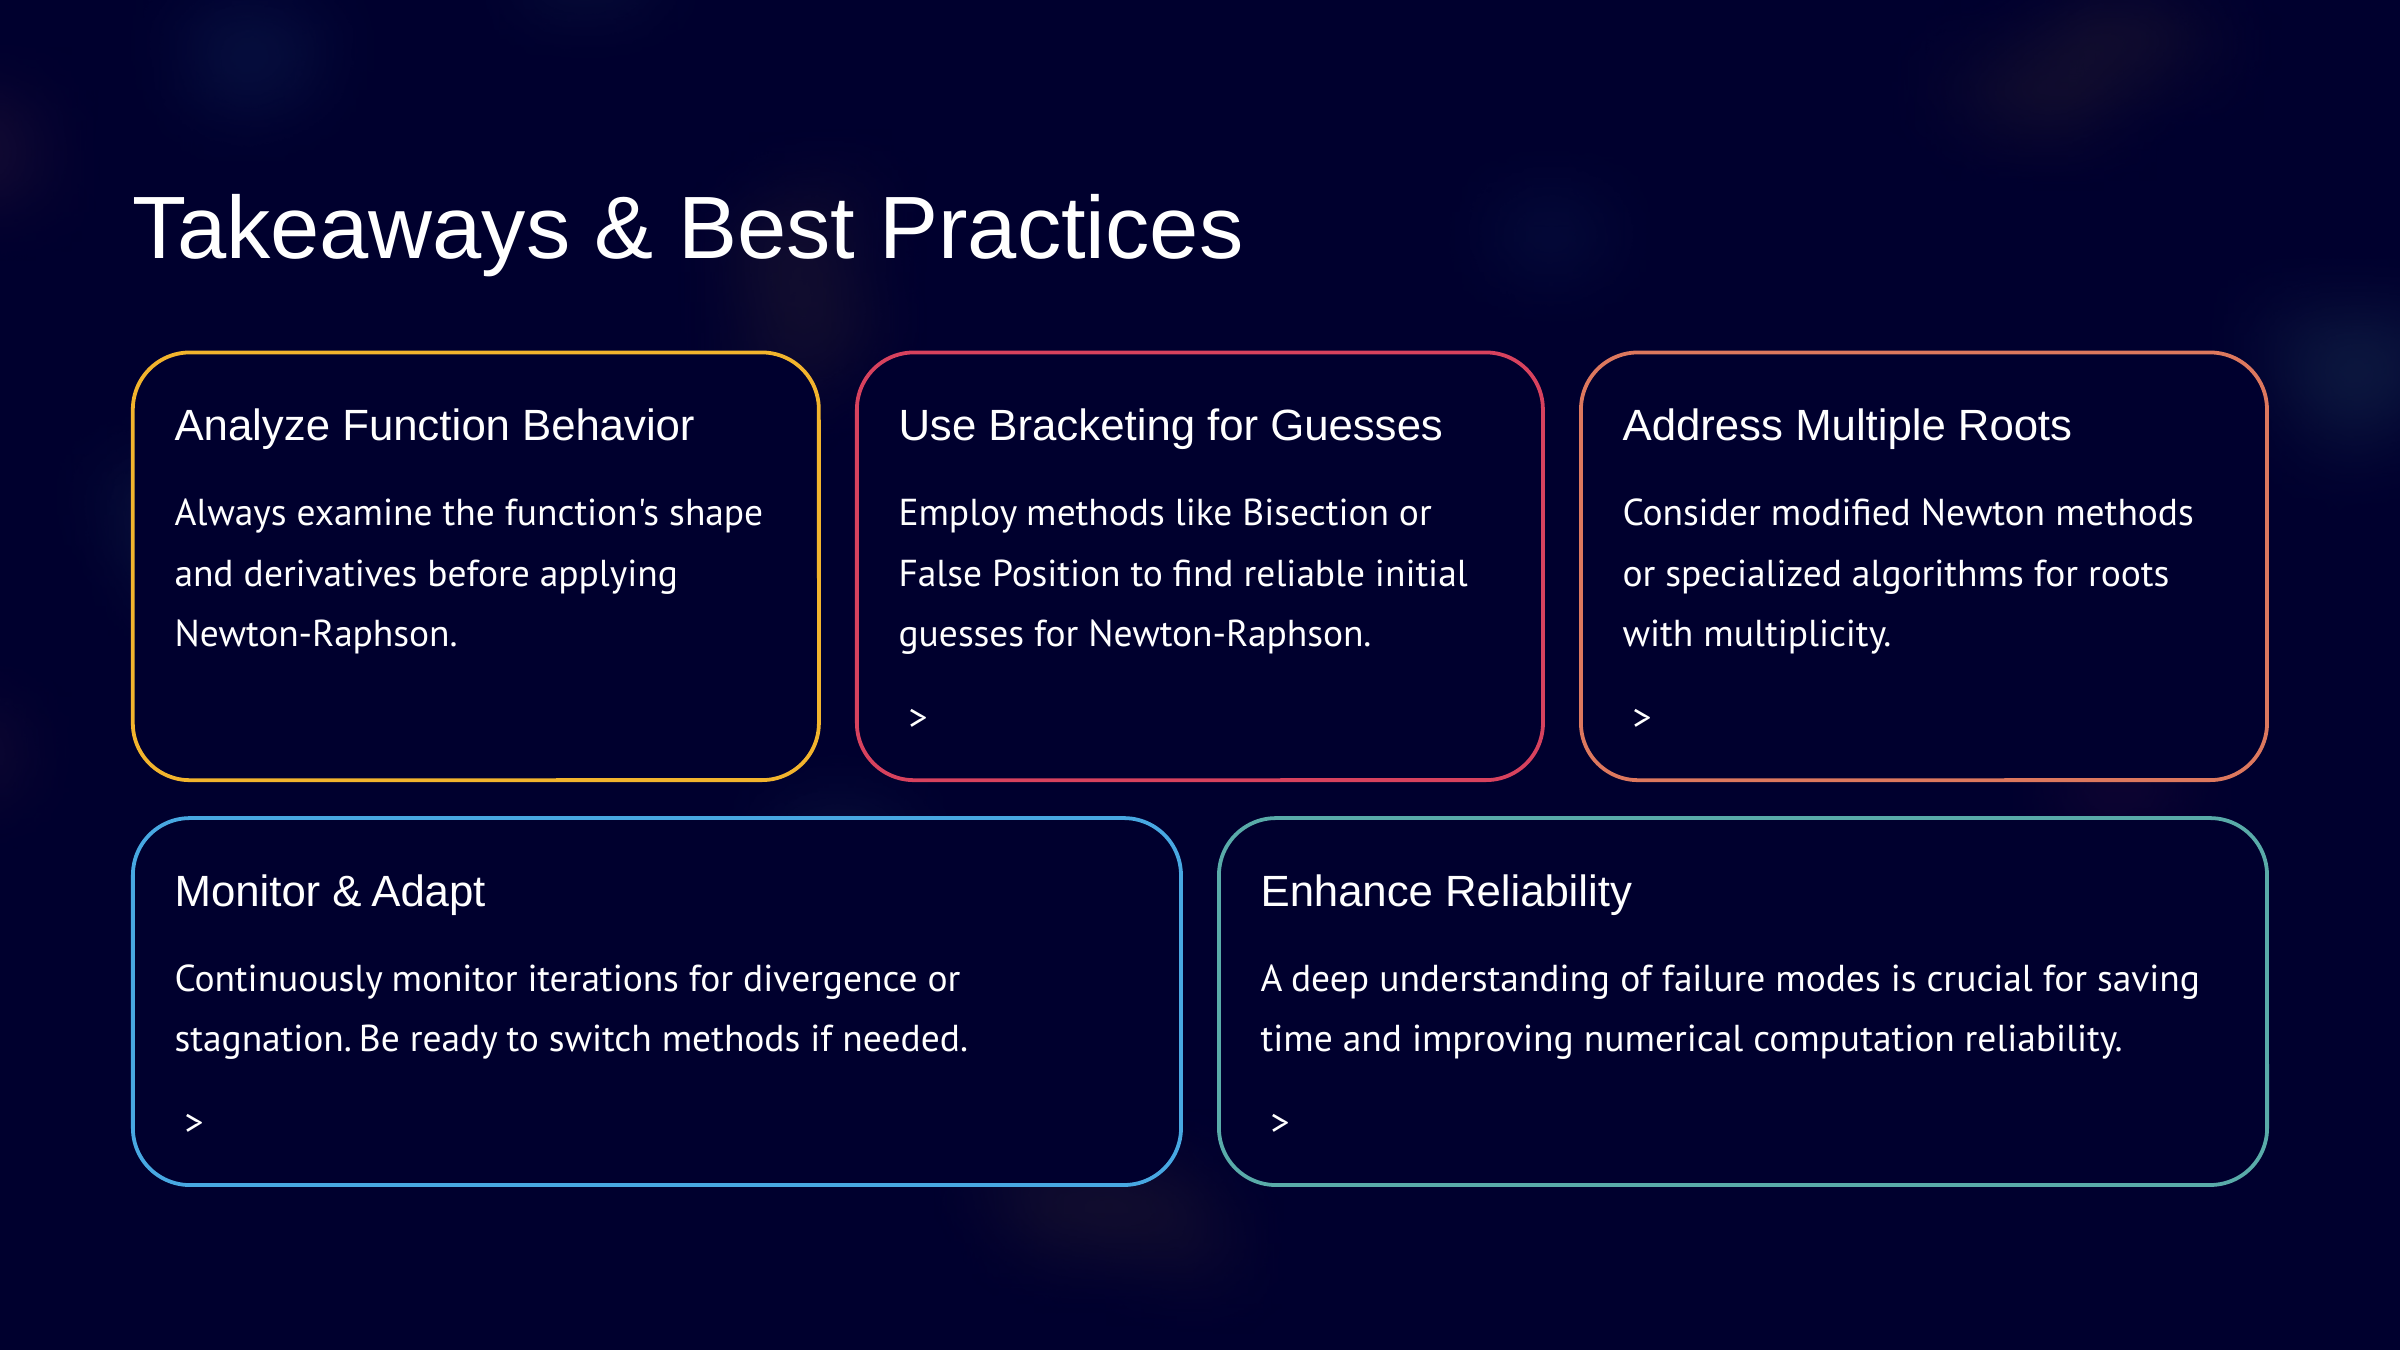

Takeaways & Best Practices

Analyze Function Behavior
Use Bracketing for Guesses
Address Multiple Roots
Always examine the function's shape and derivatives before applying Newton-Raphson.
Employ methods like Bisection or False Position to find reliable initial guesses for Newton-Raphson.
Consider modified Newton methods or specialized algorithms for roots with multiplicity.
 >
 >

Monitor & Adapt
Enhance Reliability
Continuously monitor iterations for divergence or stagnation. Be ready to switch methods if needed.
A deep understanding of failure modes is crucial for saving time and improving numerical computation reliability.
 >
 >